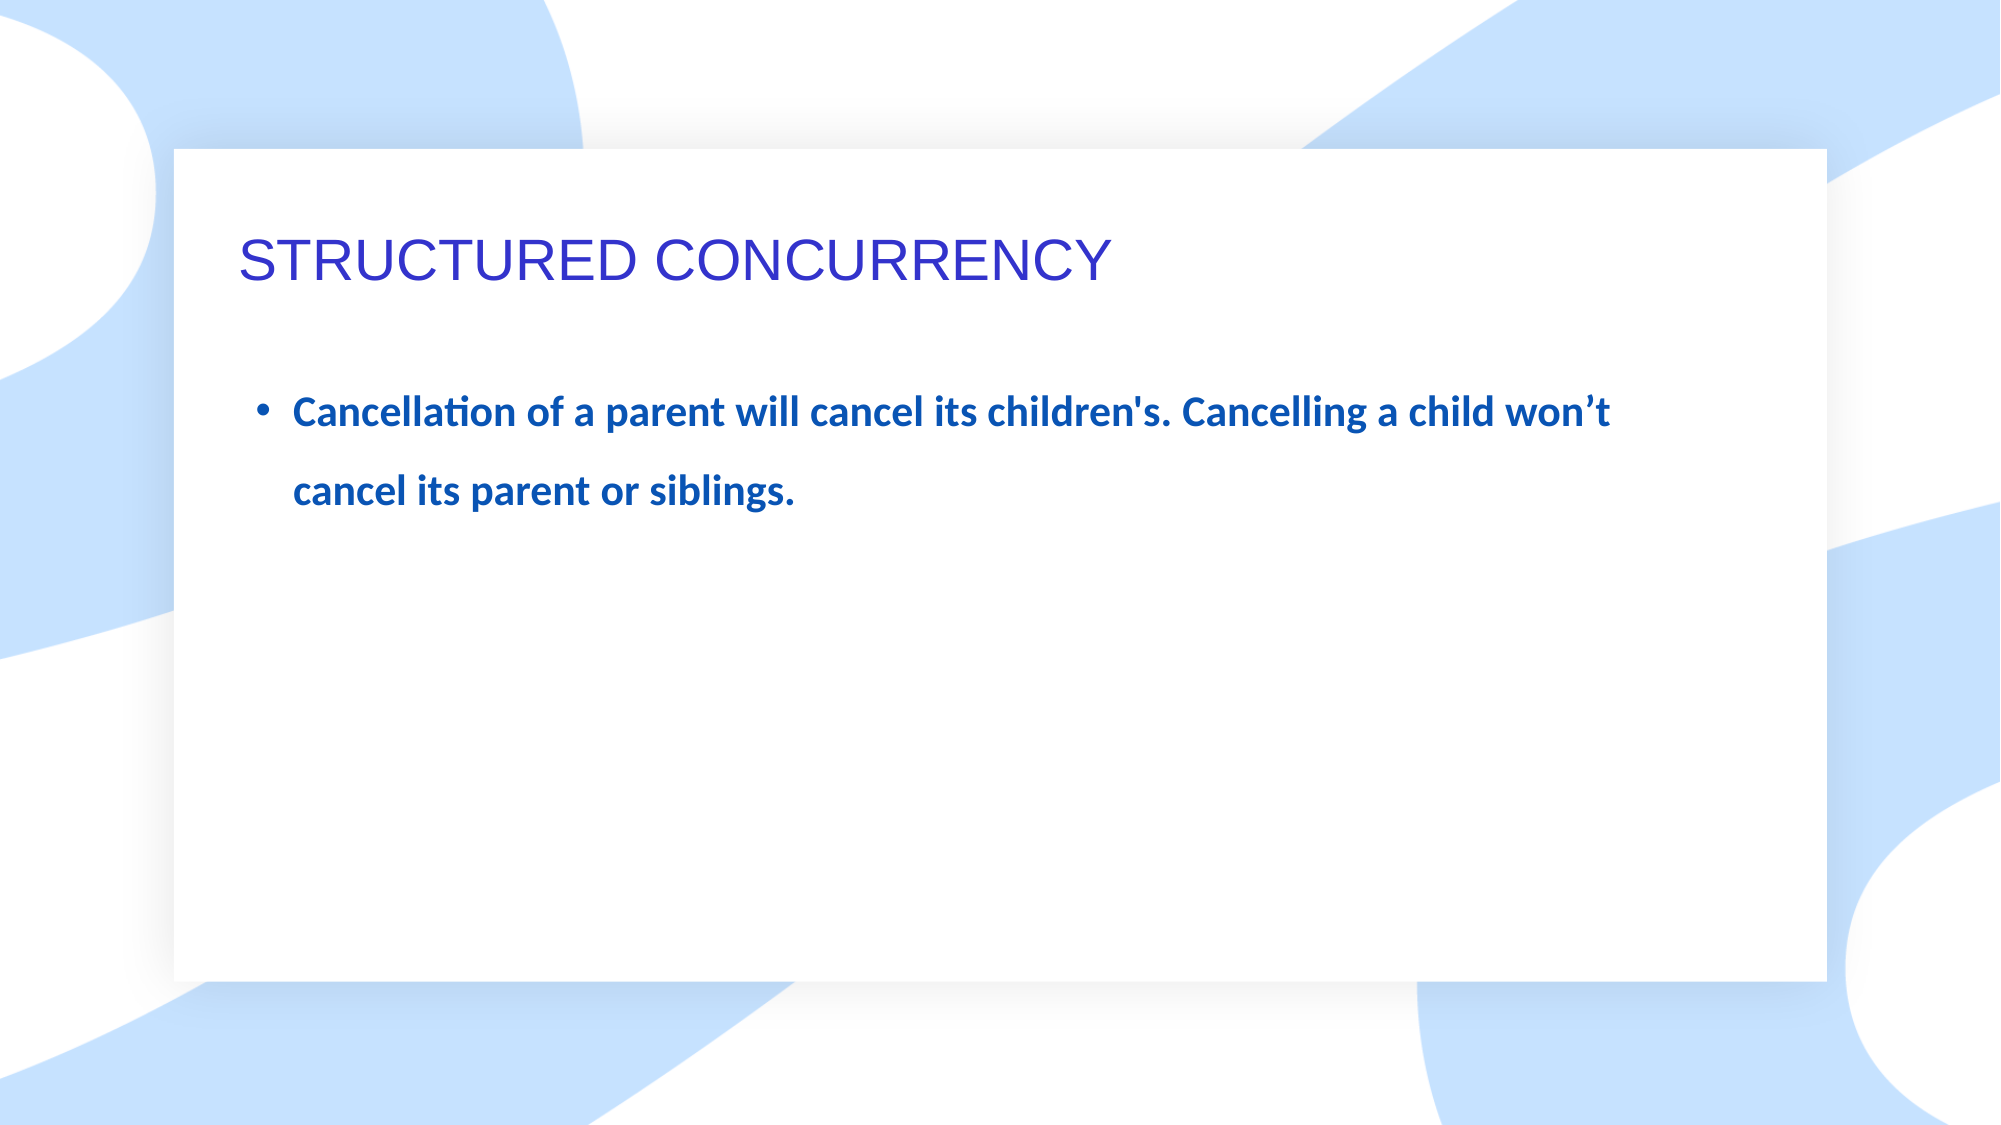

# STRUCTURED CONCURRENCY
Cancellation of a parent will cancel its children's. Cancelling a child won’t cancel its parent or siblings.